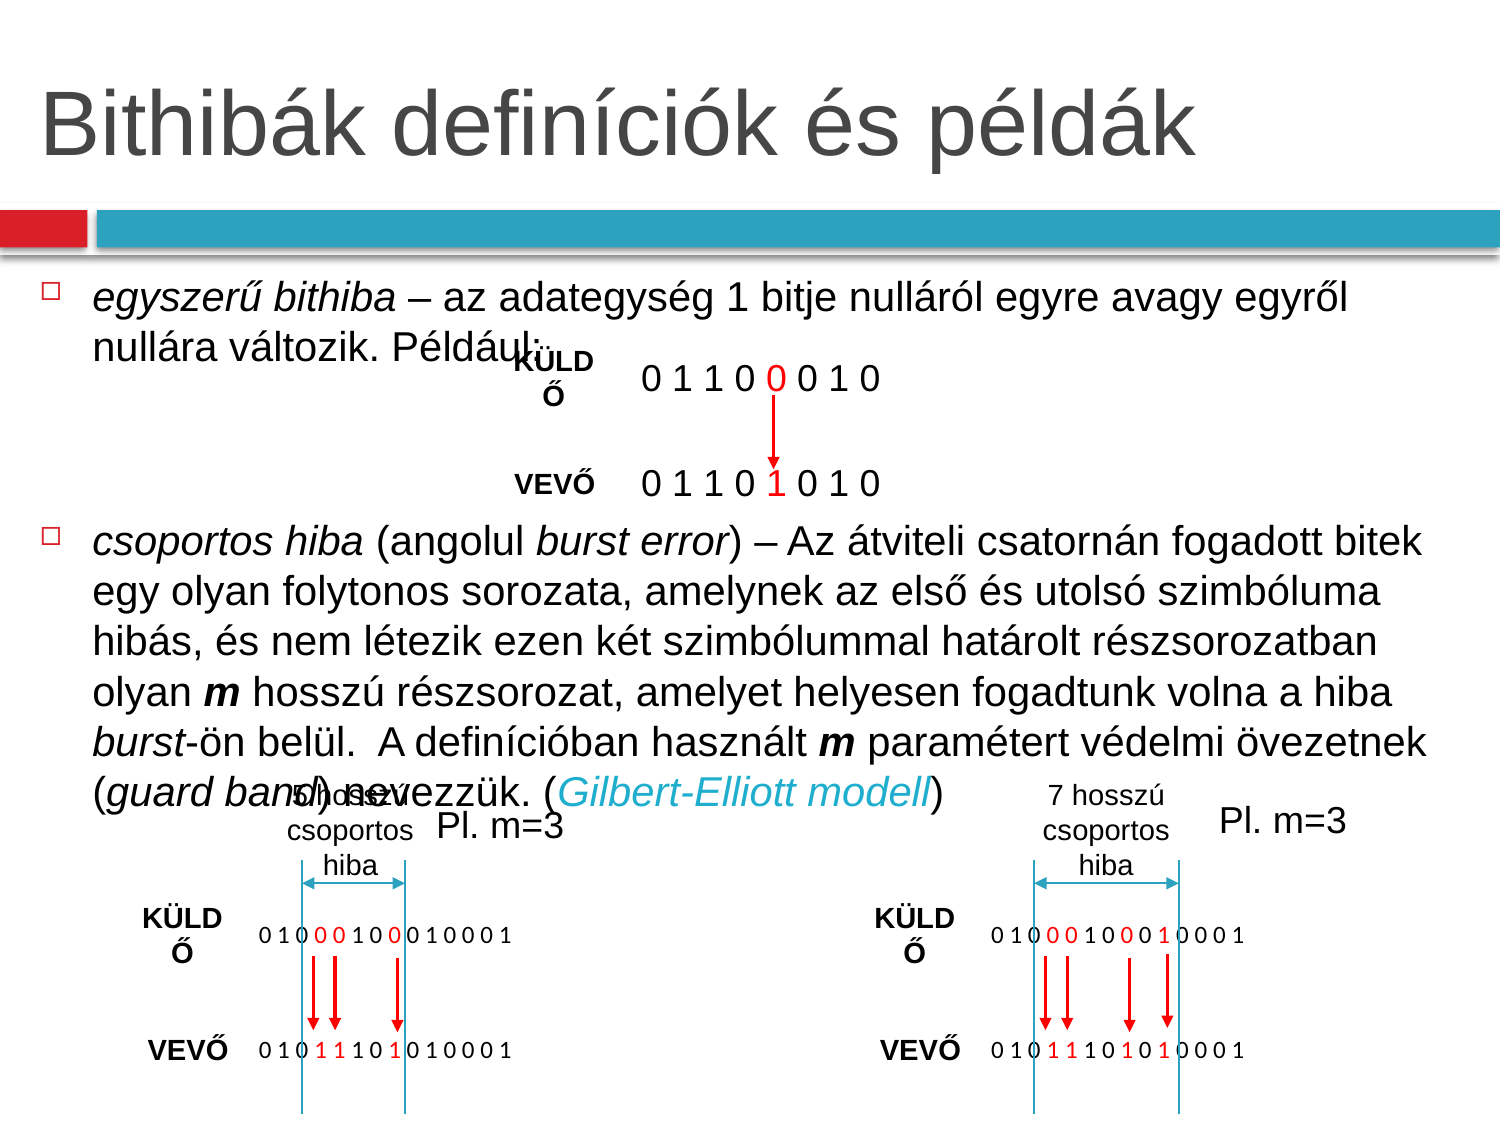

# Bithibák definíciók és példák
egyszerű bithiba – az adategység 1 bitje nulláról egyre avagy egyről nullára változik. Például:

csoportos hiba (angolul burst error) – Az átviteli csatornán fogadott bitek egy olyan folytonos sorozata, amelynek az első és utolsó szimbóluma hibás, és nem létezik ezen két szimbólummal határolt részsorozatban olyan m hosszú részsorozat, amelyet helyesen fogadtunk volna a hiba burst-ön belül.  A definícióban használt m paramétert védelmi övezetnek (guard band) nevezzük. (Gilbert-Elliott modell)
0 1 1 0 0 0 1 0
KÜLDŐ
0 1 1 0 1 0 1 0
VEVŐ
5 hosszú csoportos hiba
7 hosszú csoportos hiba
Pl. m=3
Pl. m=3
0 1 0 0 0 1 0 0 0 1 0 0 0 1
0 1 0 0 0 1 0 0 0 1 0 0 0 1
KÜLDŐ
KÜLDŐ
0 1 0 1 1 1 0 1 0 1 0 0 0 1
0 1 0 1 1 1 0 1 0 1 0 0 0 1
VEVŐ
VEVŐ